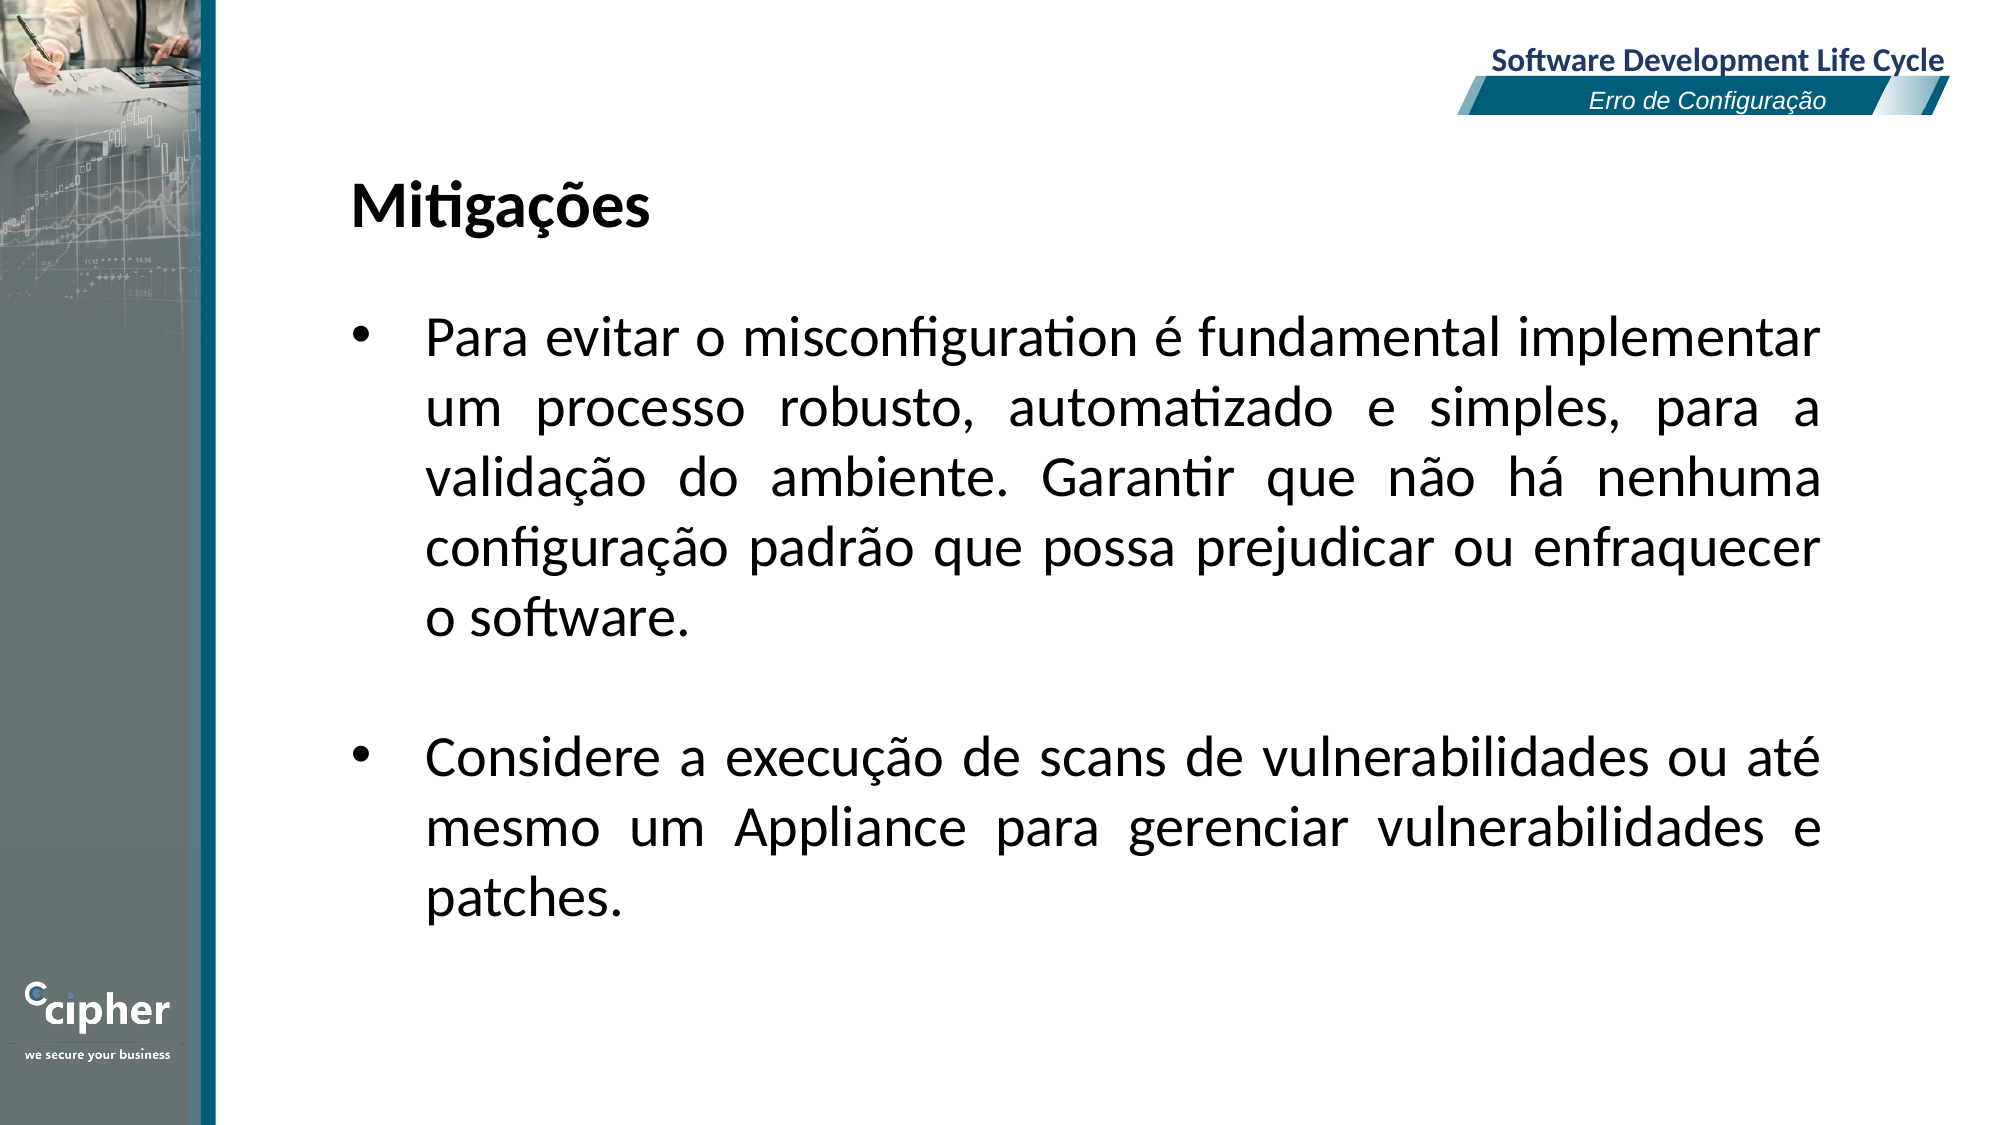

Software Development Life Cycle
Erro de Configuração

Mitigações
Para evitar o misconfiguration é fundamental implementar um processo robusto, automatizado e simples, para a validação do ambiente. Garantir que não há nenhuma configuração padrão que possa prejudicar ou enfraquecer o software.

Considere a execução de scans de vulnerabilidades ou até mesmo um Appliance para gerenciar vulnerabilidades e patches.